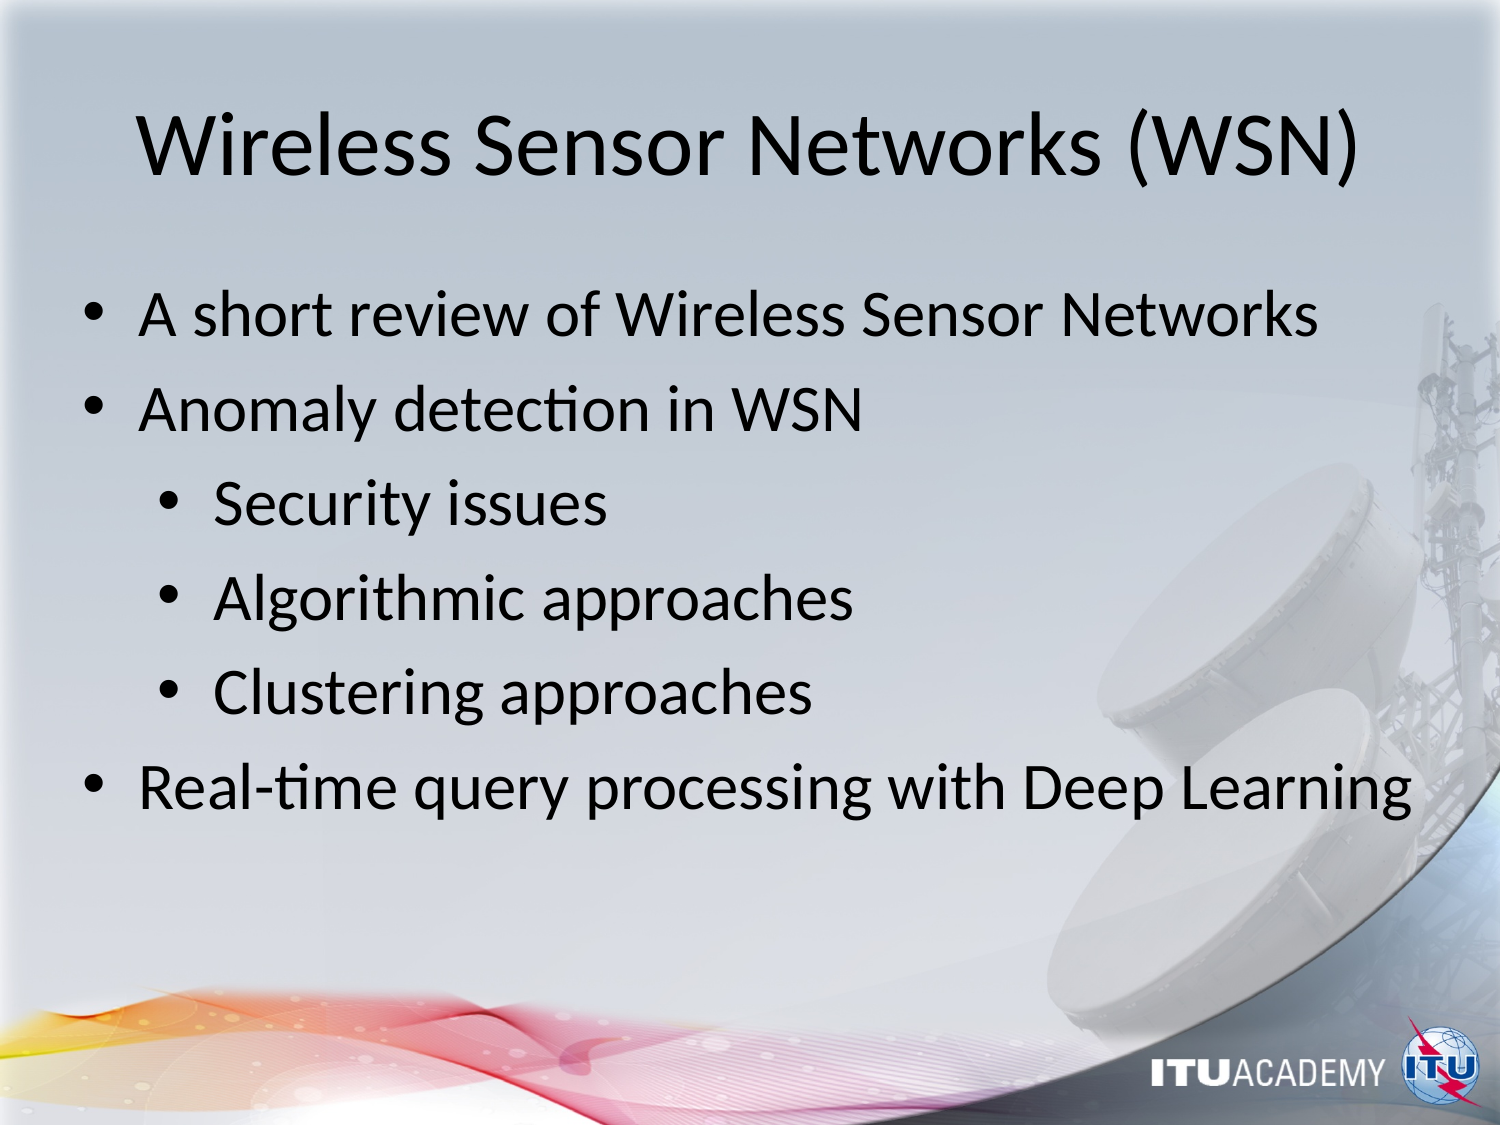

# Wireless Sensor Networks (WSN)
A short review of Wireless Sensor Networks
Anomaly detection in WSN
Security issues
Algorithmic approaches
Clustering approaches
Real-time query processing with Deep Learning